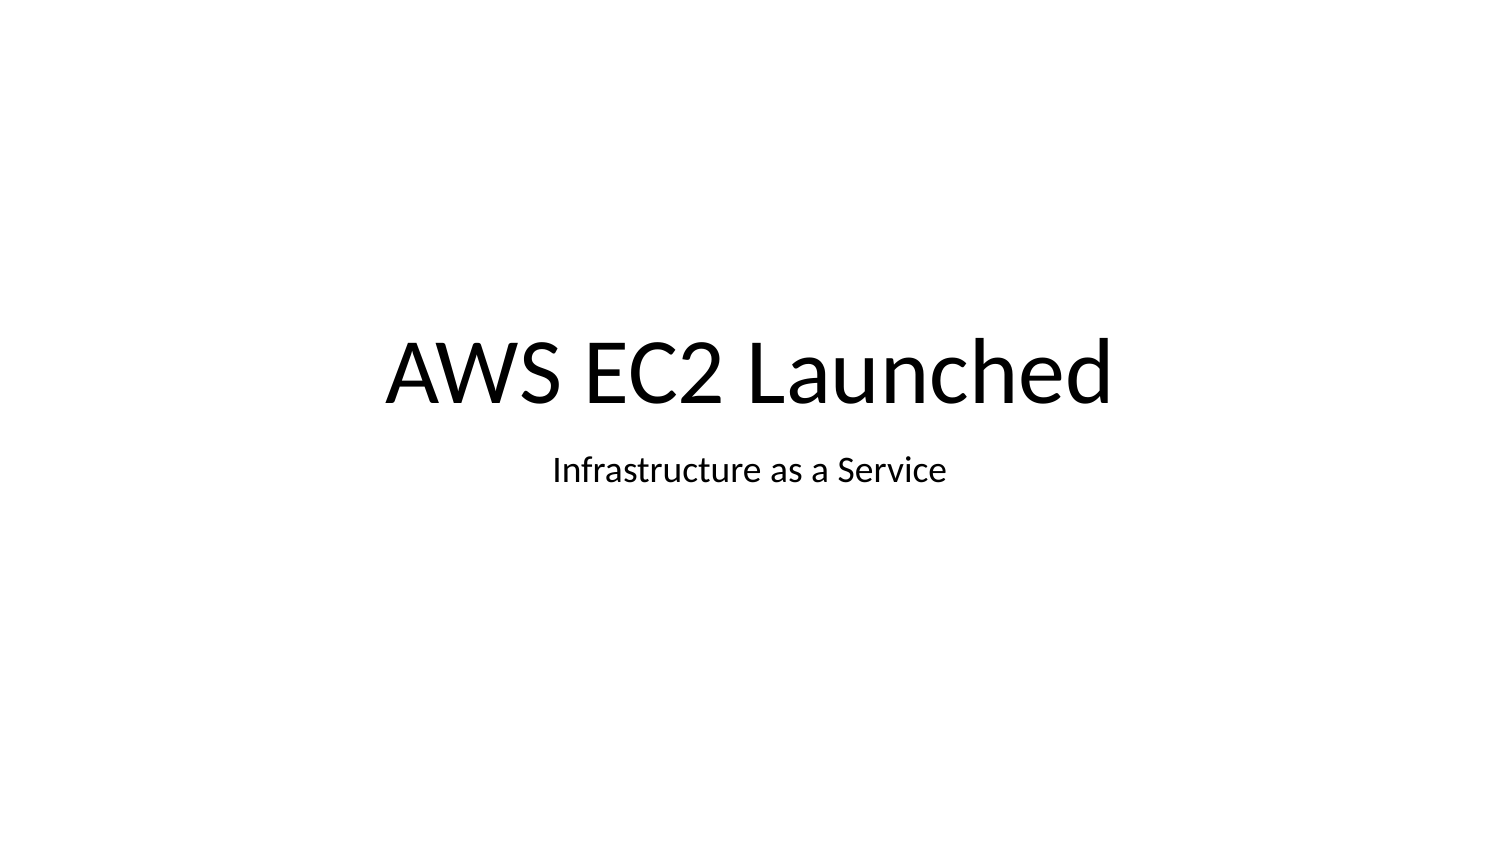

# AWS EC2 Launched
Infrastructure as a Service